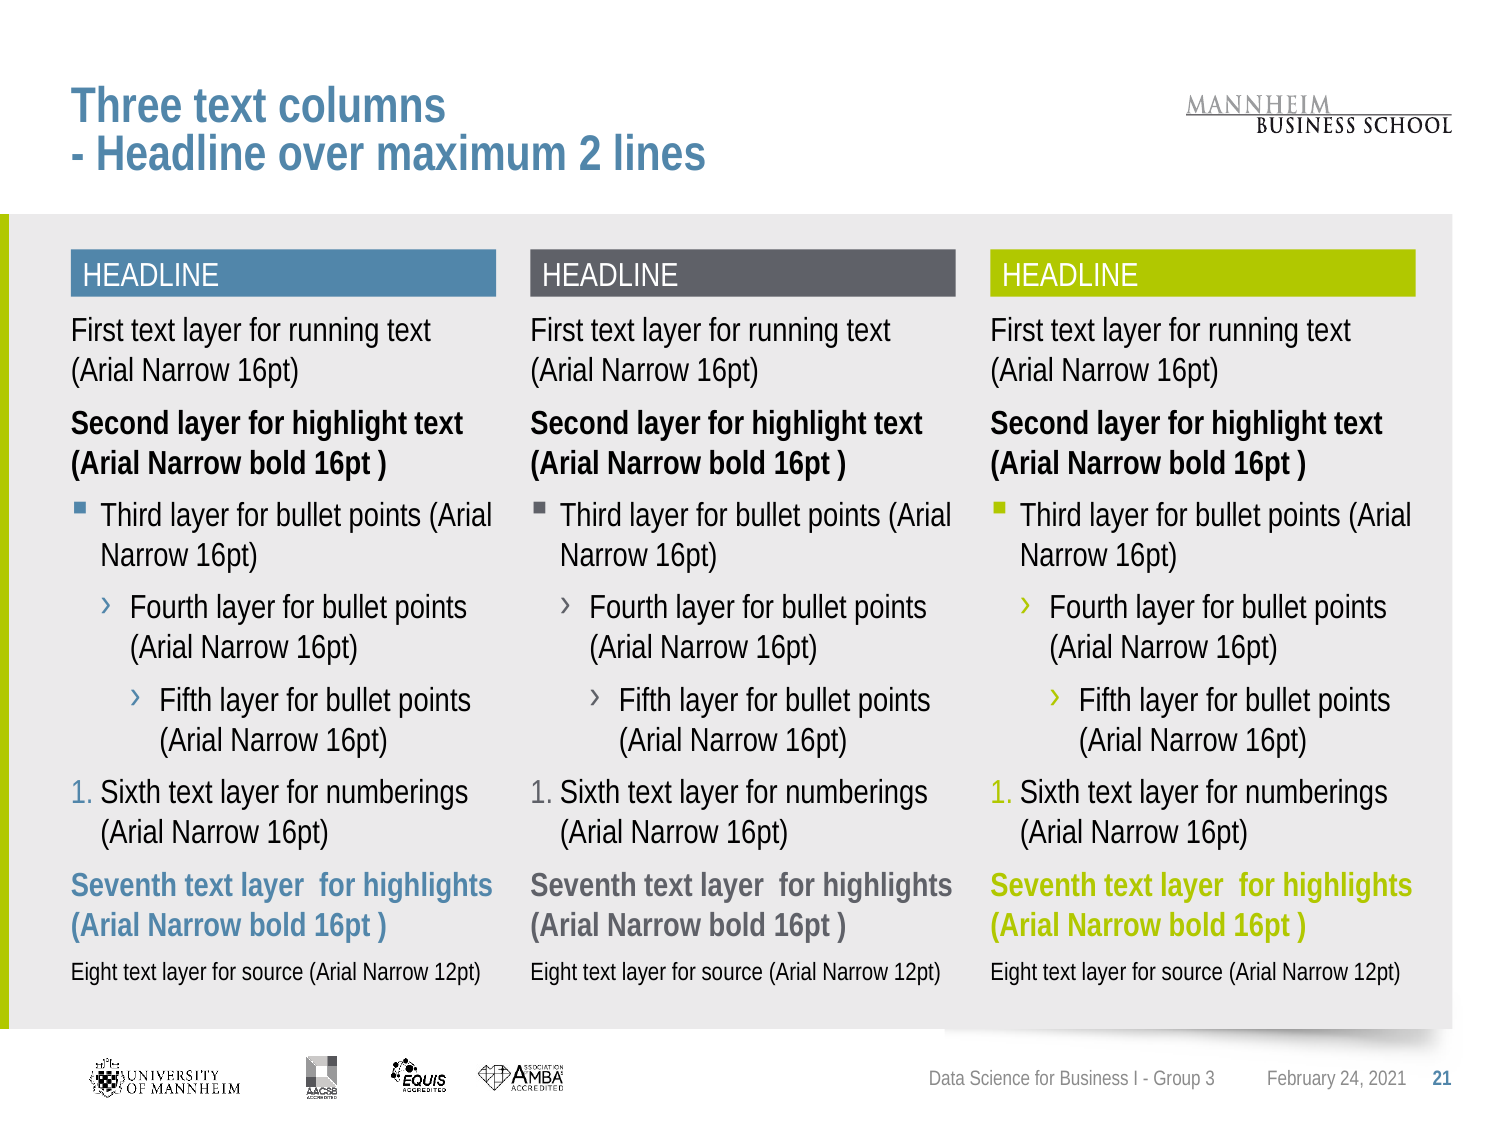

# Three text columns - Headline over maximum 2 lines
HEADLINE
HEADLINE
HEADLINE
First text layer for running text (Arial Narrow 16pt)
Second layer for highlight text (Arial Narrow bold 16pt )
Third layer for bullet points (Arial Narrow 16pt)
Fourth layer for bullet points (Arial Narrow 16pt)
Fifth layer for bullet points (Arial Narrow 16pt)
Sixth text layer for numberings (Arial Narrow 16pt)
Seventh text layer  for highlights (Arial Narrow bold 16pt )
Eight text layer for source (Arial Narrow 12pt)
First text layer for running text (Arial Narrow 16pt)
Second layer for highlight text (Arial Narrow bold 16pt )
Third layer for bullet points (Arial Narrow 16pt)
Fourth layer for bullet points (Arial Narrow 16pt)
Fifth layer for bullet points (Arial Narrow 16pt)
Sixth text layer for numberings (Arial Narrow 16pt)
Seventh text layer  for highlights (Arial Narrow bold 16pt )
Eight text layer for source (Arial Narrow 12pt)
First text layer for running text (Arial Narrow 16pt)
Second layer for highlight text (Arial Narrow bold 16pt )
Third layer for bullet points (Arial Narrow 16pt)
Fourth layer for bullet points (Arial Narrow 16pt)
Fifth layer for bullet points (Arial Narrow 16pt)
Sixth text layer for numberings (Arial Narrow 16pt)
Seventh text layer  for highlights (Arial Narrow bold 16pt )
Eight text layer for source (Arial Narrow 12pt)
Data Science for Business I - Group 3
February 24, 2021
21